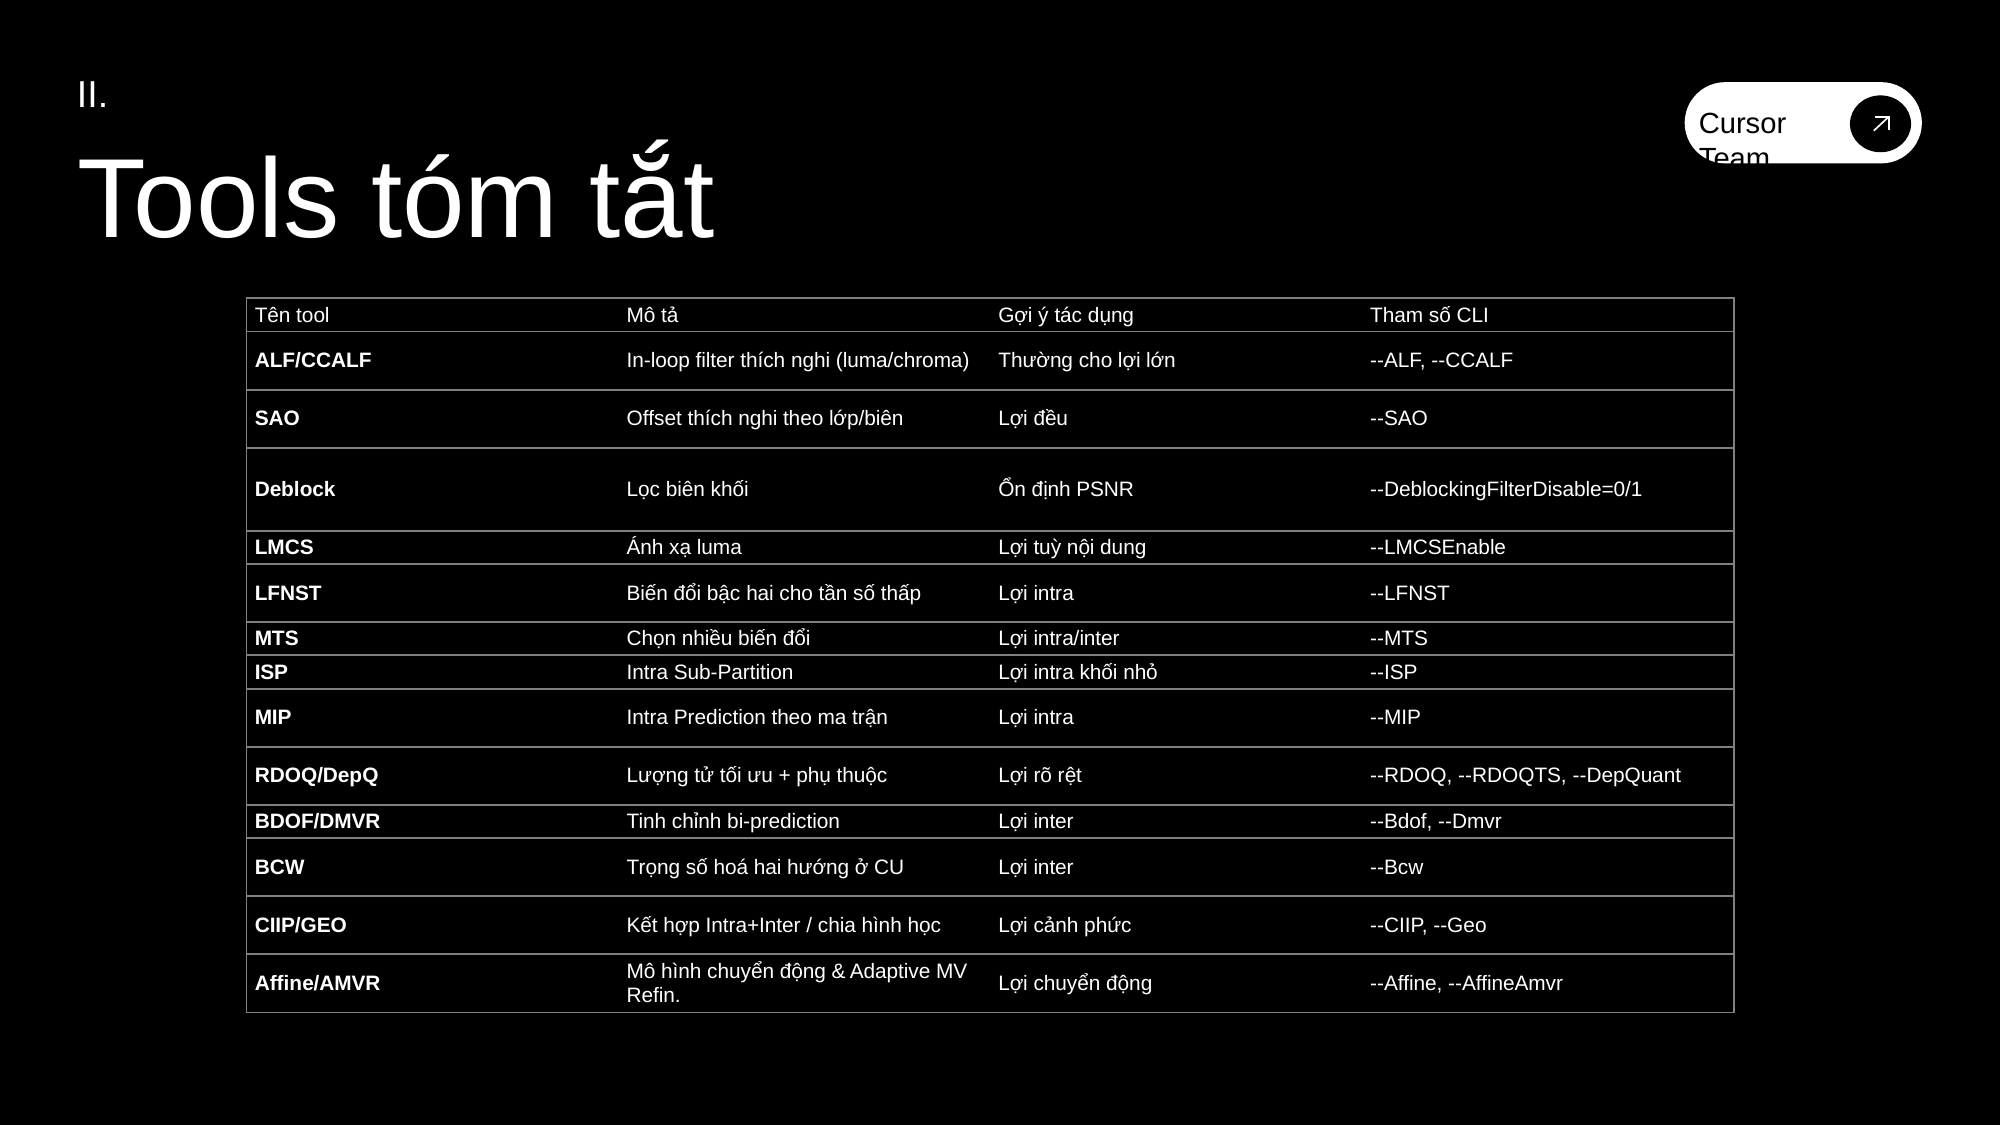

II.

Cursor Team

Tools tóm tắt
| Tên tool | Mô tả | Gợi ý tác dụng | Tham số CLI |
| --- | --- | --- | --- |
| ALF/CCALF | In-loop filter thích nghi (luma/chroma) | Thường cho lợi lớn | --ALF, --CCALF |
| SAO | Offset thích nghi theo lớp/biên | Lợi đều | --SAO |
| Deblock | Lọc biên khối | Ổn định PSNR | --DeblockingFilterDisable=0/1 |
| LMCS | Ánh xạ luma | Lợi tuỳ nội dung | --LMCSEnable |
| LFNST | Biến đổi bậc hai cho tần số thấp | Lợi intra | --LFNST |
| MTS | Chọn nhiều biến đổi | Lợi intra/inter | --MTS |
| ISP | Intra Sub-Partition | Lợi intra khối nhỏ | --ISP |
| MIP | Intra Prediction theo ma trận | Lợi intra | --MIP |
| RDOQ/DepQ | Lượng tử tối ưu + phụ thuộc | Lợi rõ rệt | --RDOQ, --RDOQTS, --DepQuant |
| BDOF/DMVR | Tinh chỉnh bi-prediction | Lợi inter | --Bdof, --Dmvr |
| BCW | Trọng số hoá hai hướng ở CU | Lợi inter | --Bcw |
| CIIP/GEO | Kết hợp Intra+Inter / chia hình học | Lợi cảnh phức | --CIIP, --Geo |
| Affine/AMVR | Mô hình chuyển động & Adaptive MV Refin. | Lợi chuyển động | --Affine, --AffineAmvr |